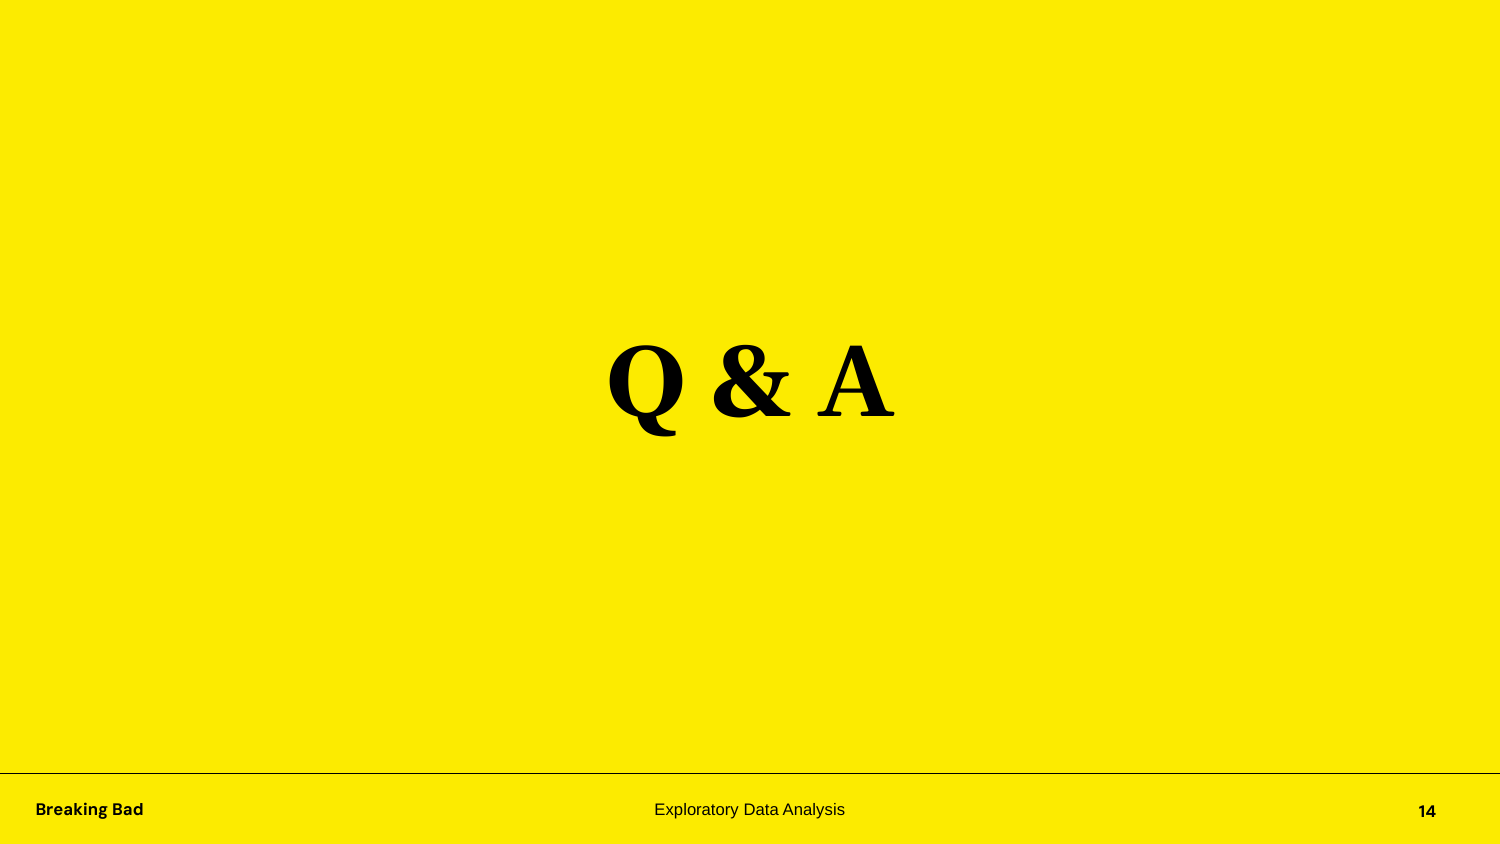

Q & A
Breaking Bad
Exploratory Data Analysis
14